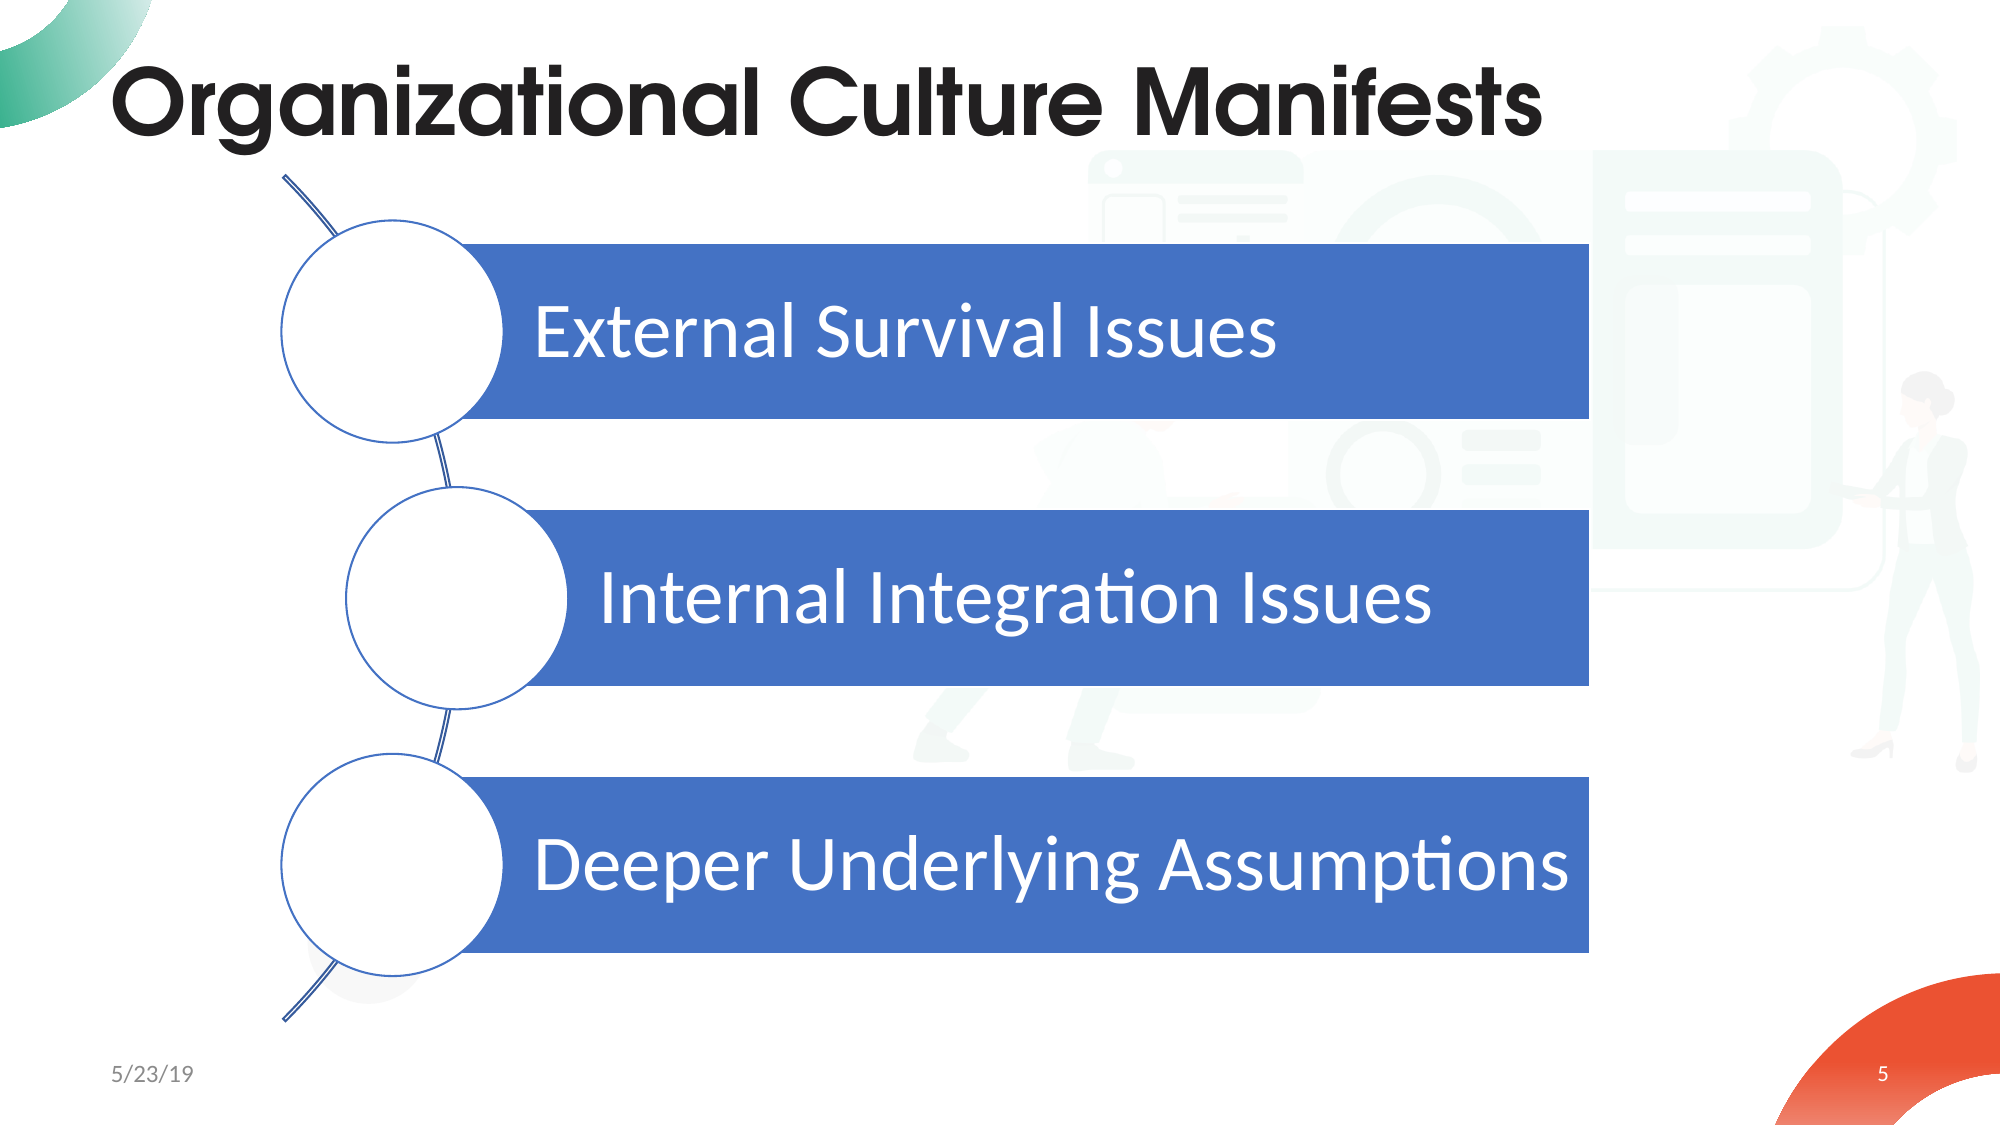

# Organizational Culture Manifests
External Survival Issues
Internal Integration Issues
Deeper Underlying Assumptions

5/23/19
5